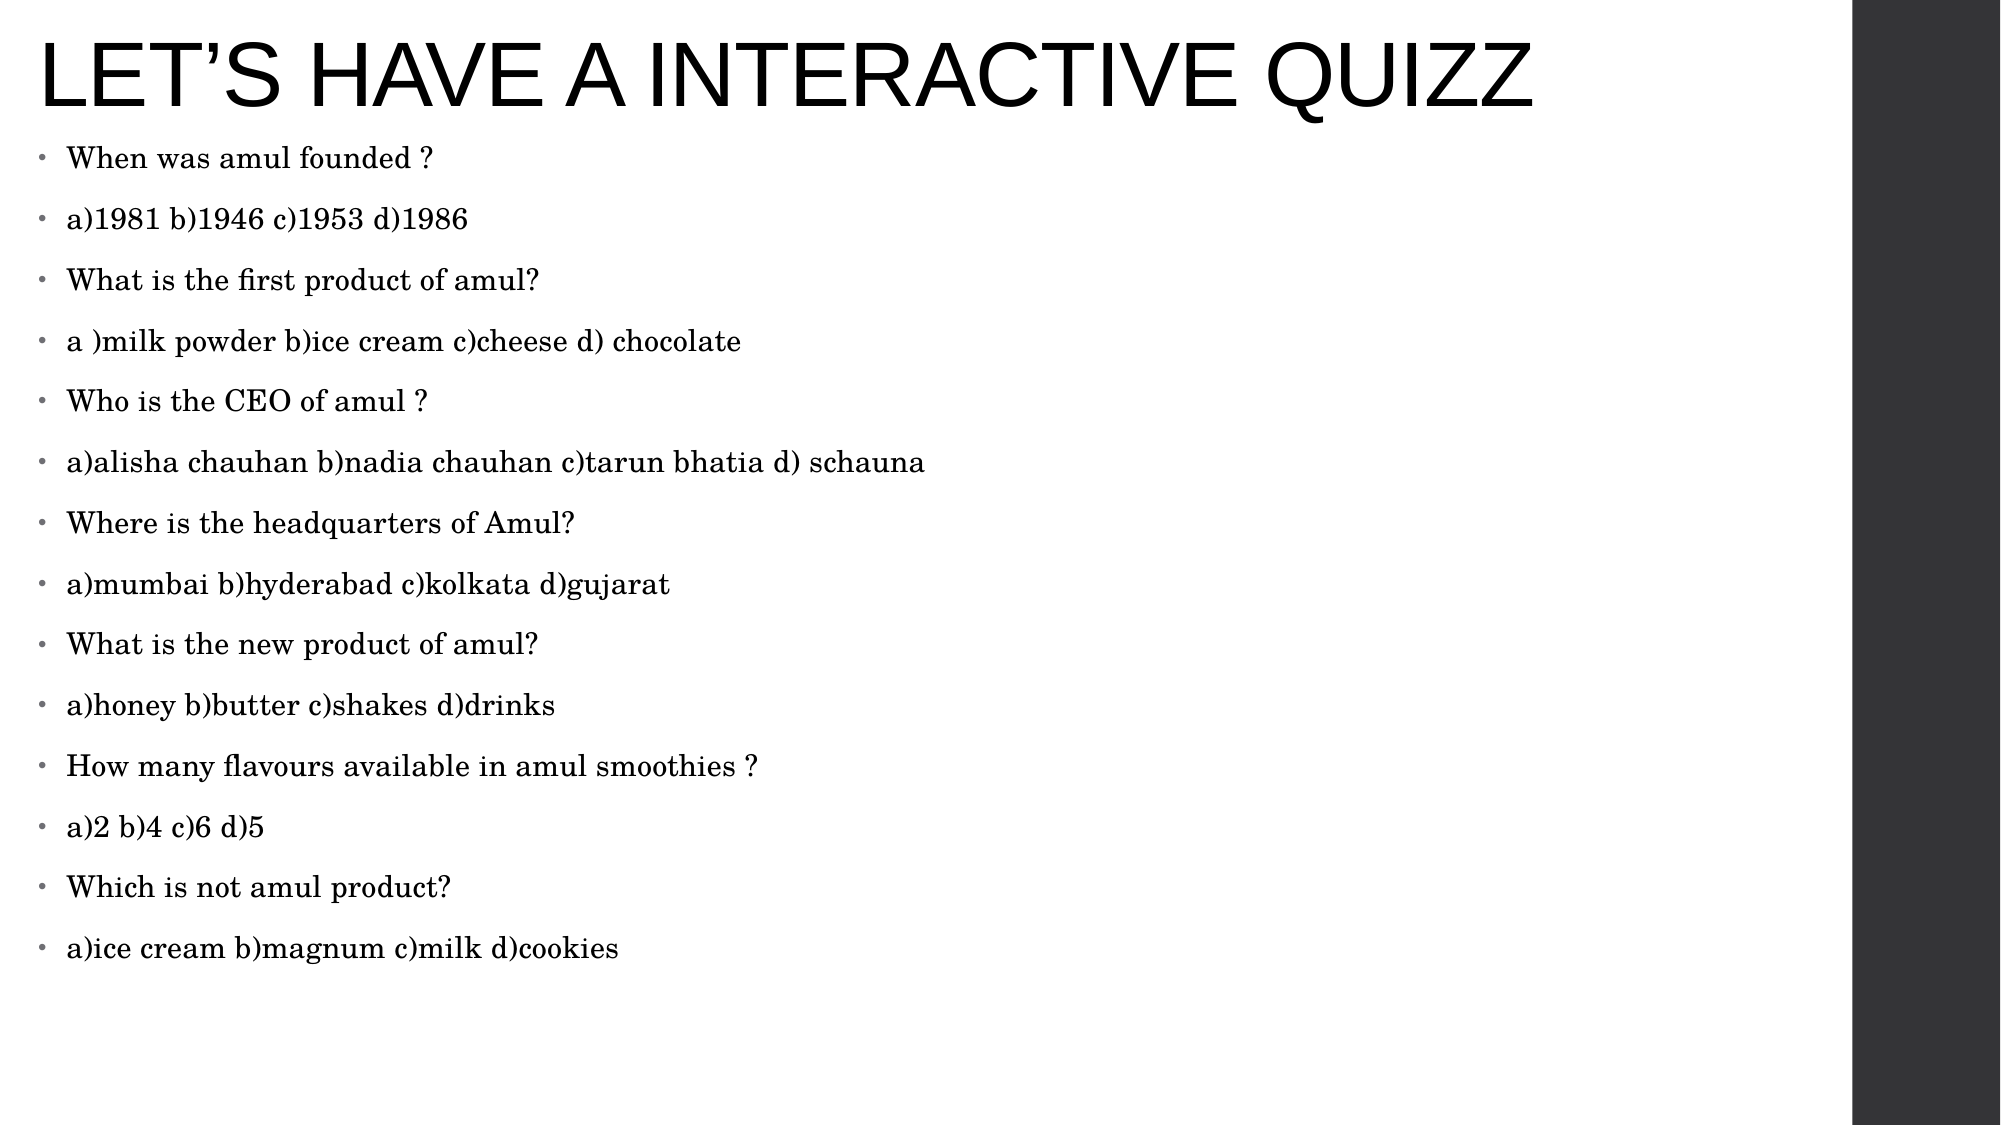

# LET’S HAVE A INTERACTIVE QUIZZ
When was amul founded ?
a)1981 b)1946 c)1953 d)1986
What is the first product of amul?
a )milk powder b)ice cream c)cheese d) chocolate
Who is the CEO of amul ?
a)alisha chauhan b)nadia chauhan c)tarun bhatia d) schauna
Where is the headquarters of Amul?
a)mumbai b)hyderabad c)kolkata d)gujarat
What is the new product of amul?
a)honey b)butter c)shakes d)drinks
How many flavours available in amul smoothies ?
a)2 b)4 c)6 d)5
Which is not amul product?
a)ice cream b)magnum c)milk d)cookies